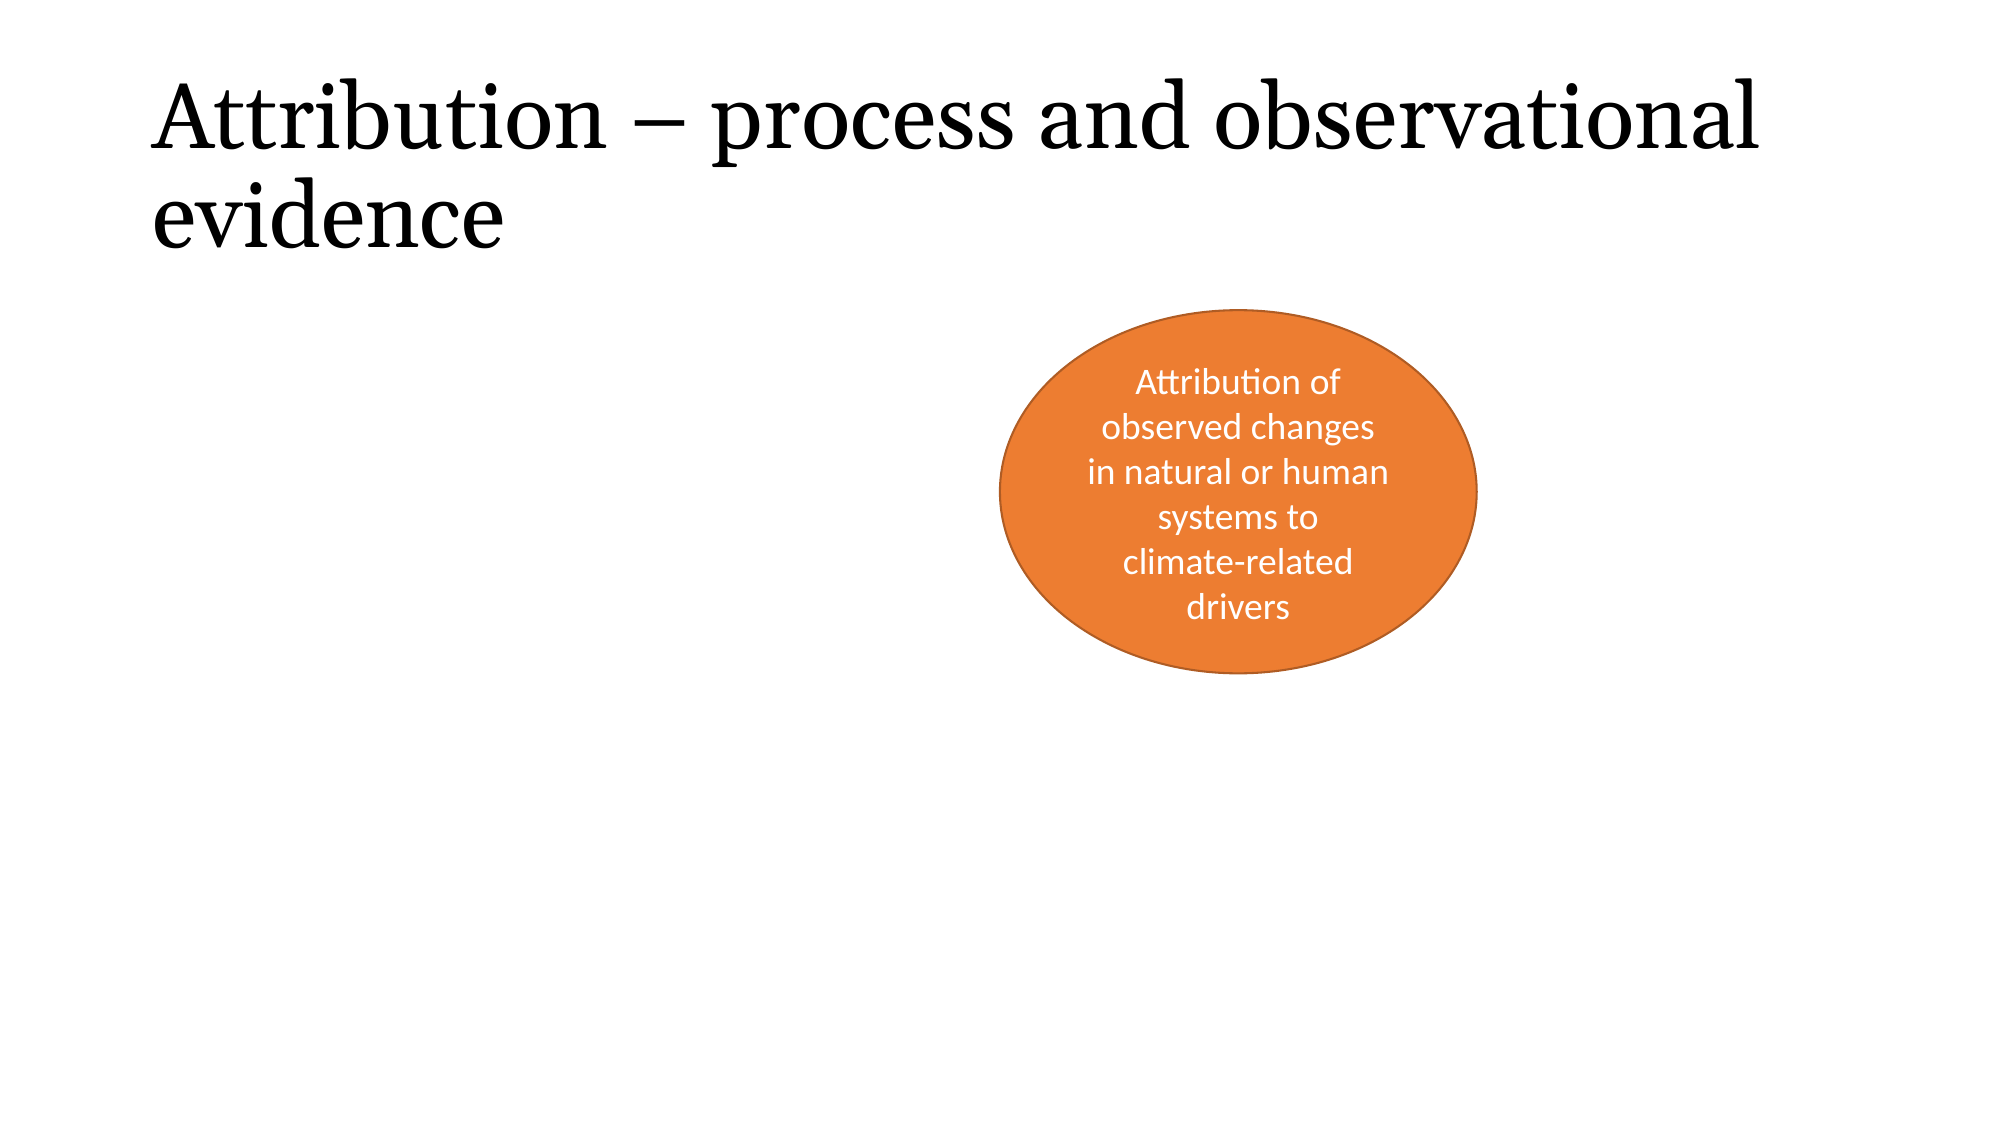

# Attribution – process and observational evidence
Attribution of observed changes in natural or human systems to
climate-related drivers